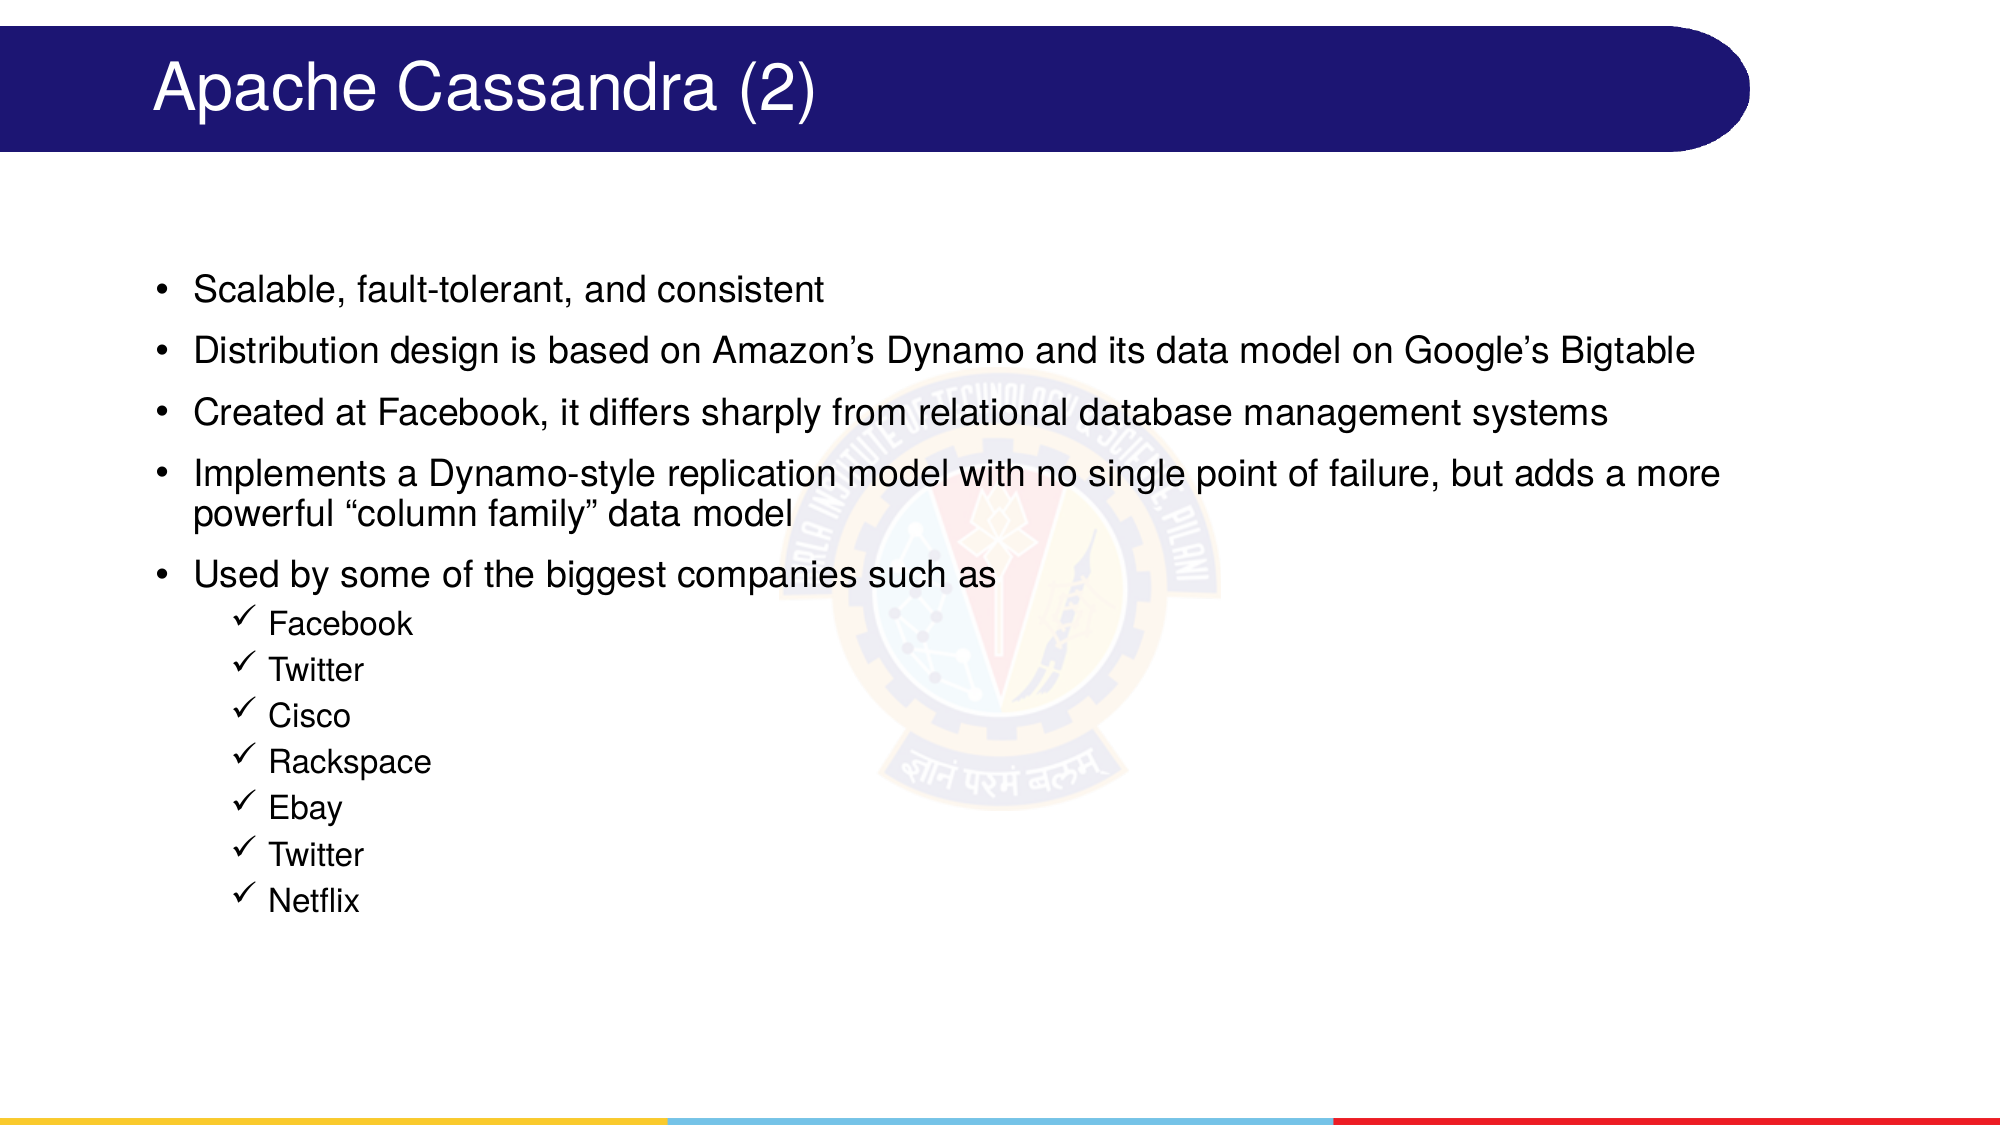

# Apache Cassandra (2)

Scalable, fault-tolerant, and consistent
Distribution design is based on Amazon’s Dynamo and its data model on Google’s Bigtable
Created at Facebook, it differs sharply from relational database management systems
Implements a Dynamo-style replication model with no single point of failure, but adds a more powerful “column family” data model
Used by some of the biggest companies such as
Facebook
Twitter
Cisco
Rackspace
Ebay
Twitter
Netflix